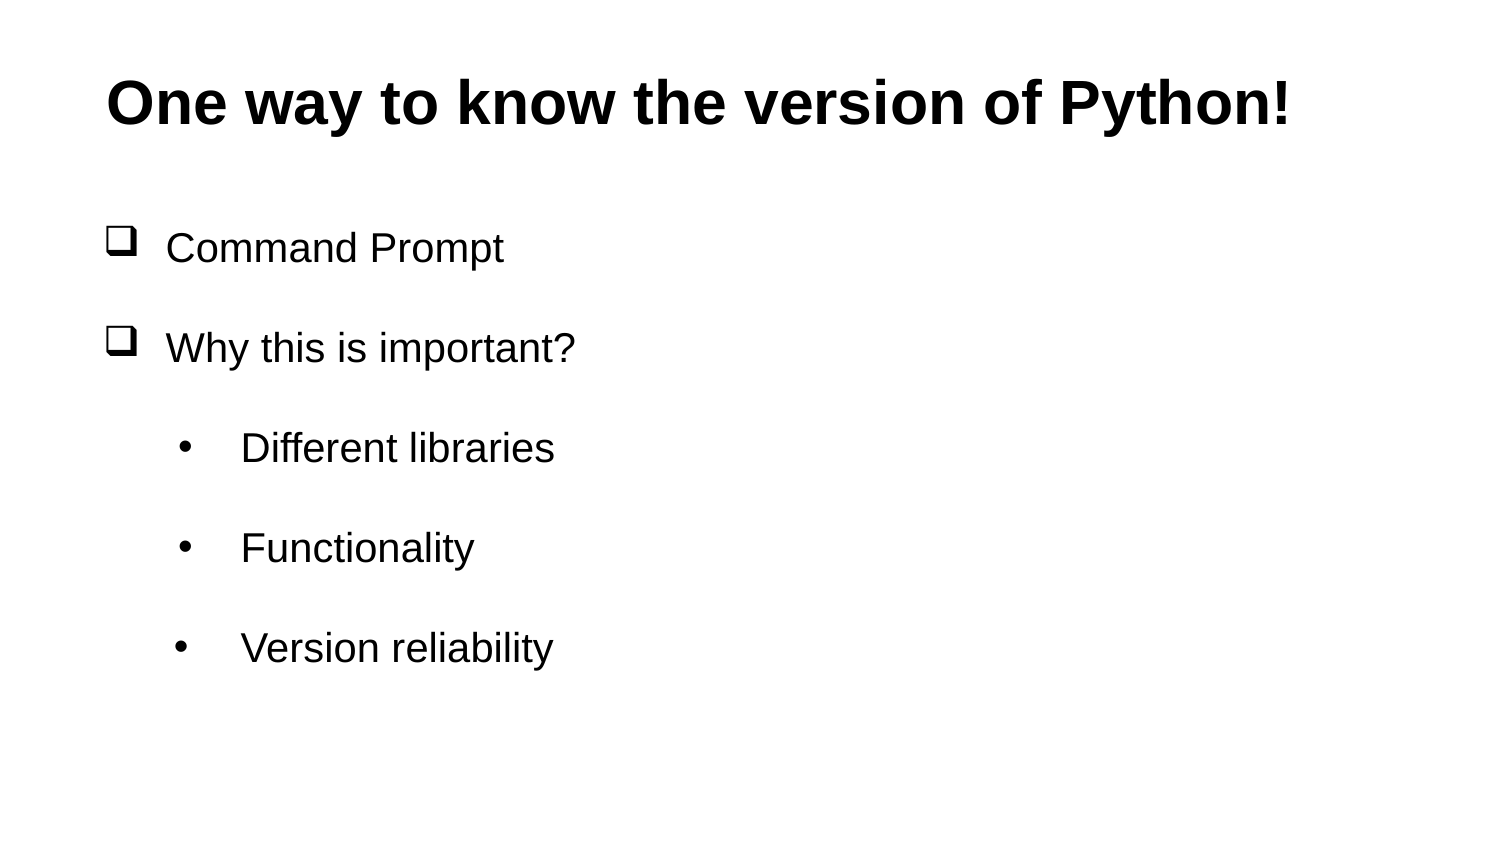

# One way to know the version of Python!
Command Prompt
Why this is important?
Different libraries
Functionality
Version reliability